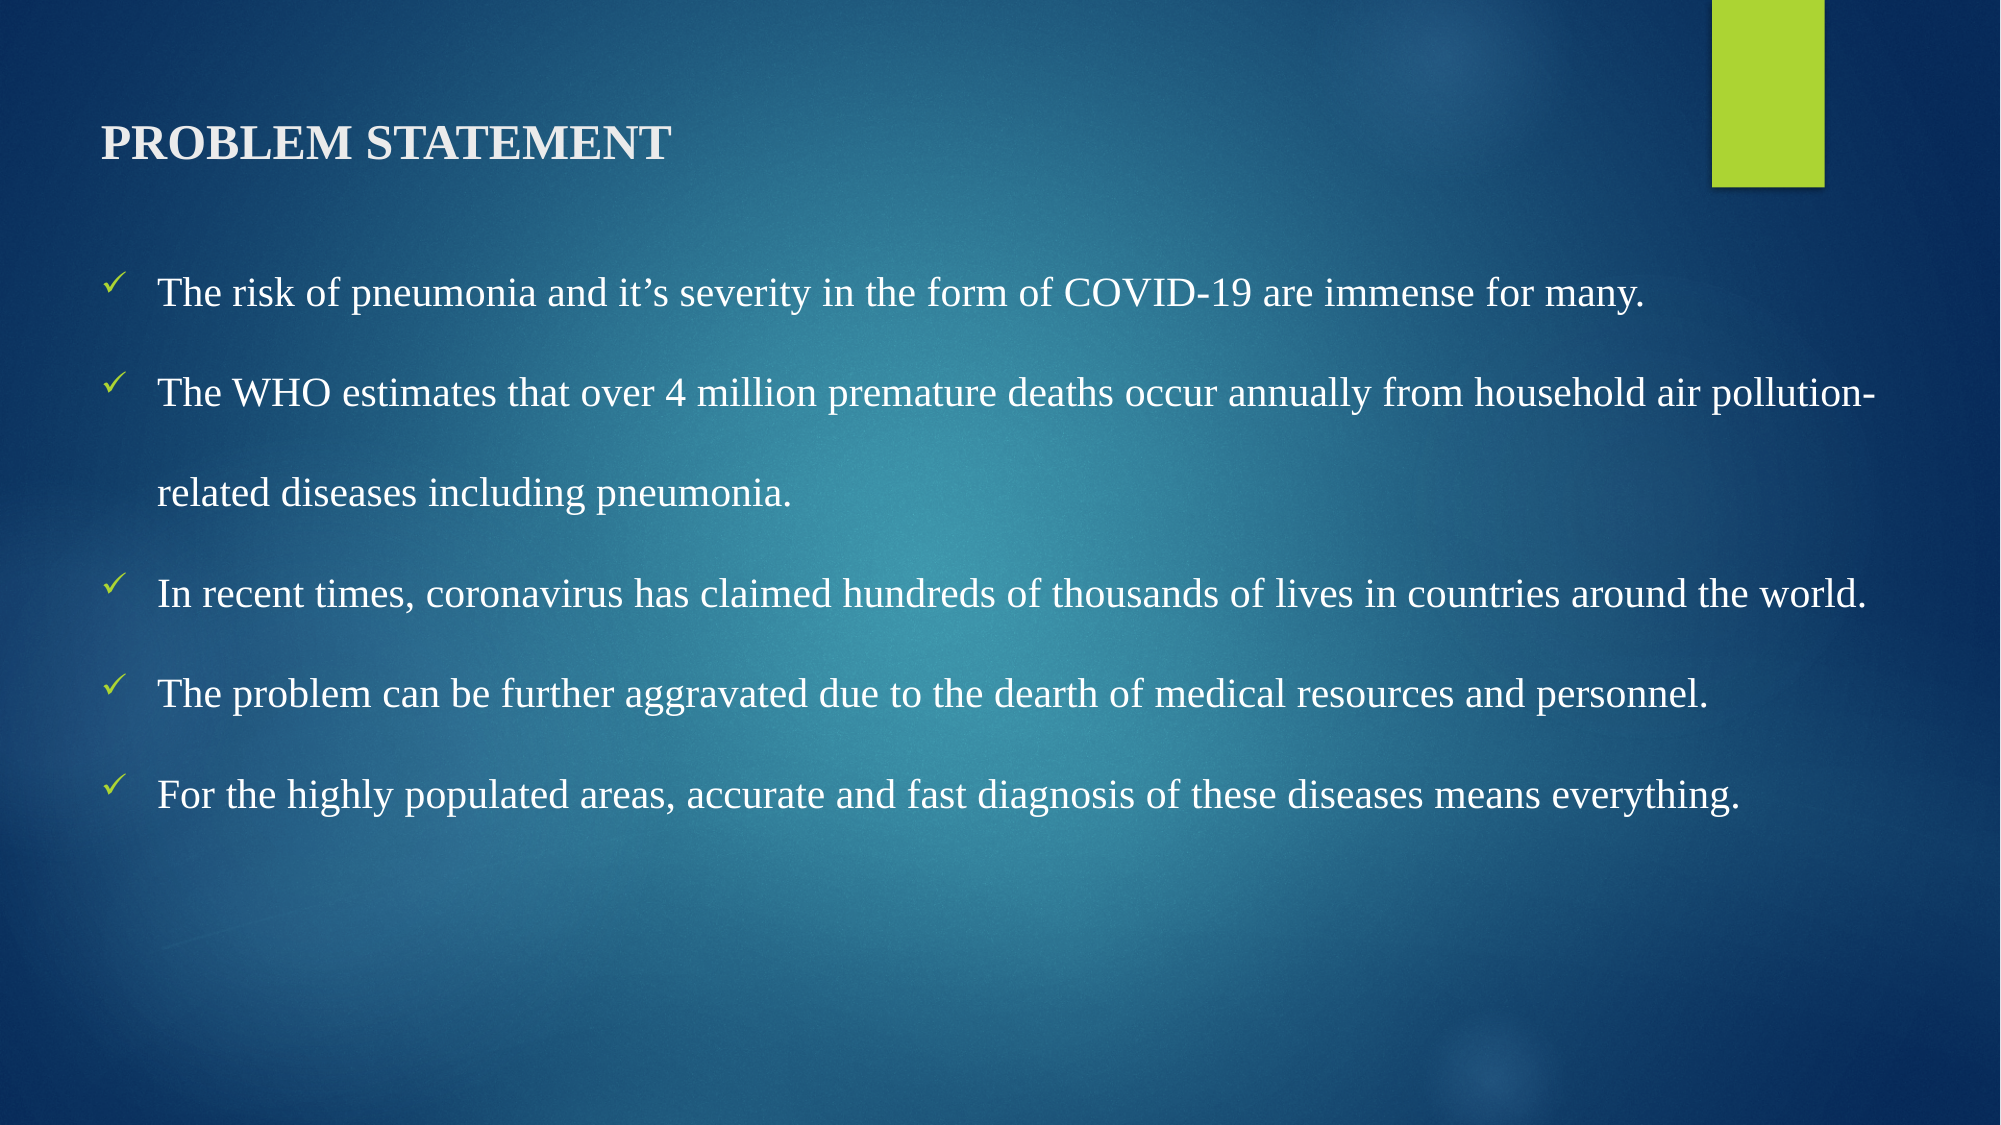

# PROBLEM STATEMENT
The risk of pneumonia and it’s severity in the form of COVID-19 are immense for many.
The WHO estimates that over 4 million premature deaths occur annually from household air pollution-related diseases including pneumonia.
In recent times, coronavirus has claimed hundreds of thousands of lives in countries around the world.
The problem can be further aggravated due to the dearth of medical resources and personnel.
For the highly populated areas, accurate and fast diagnosis of these diseases means everything.